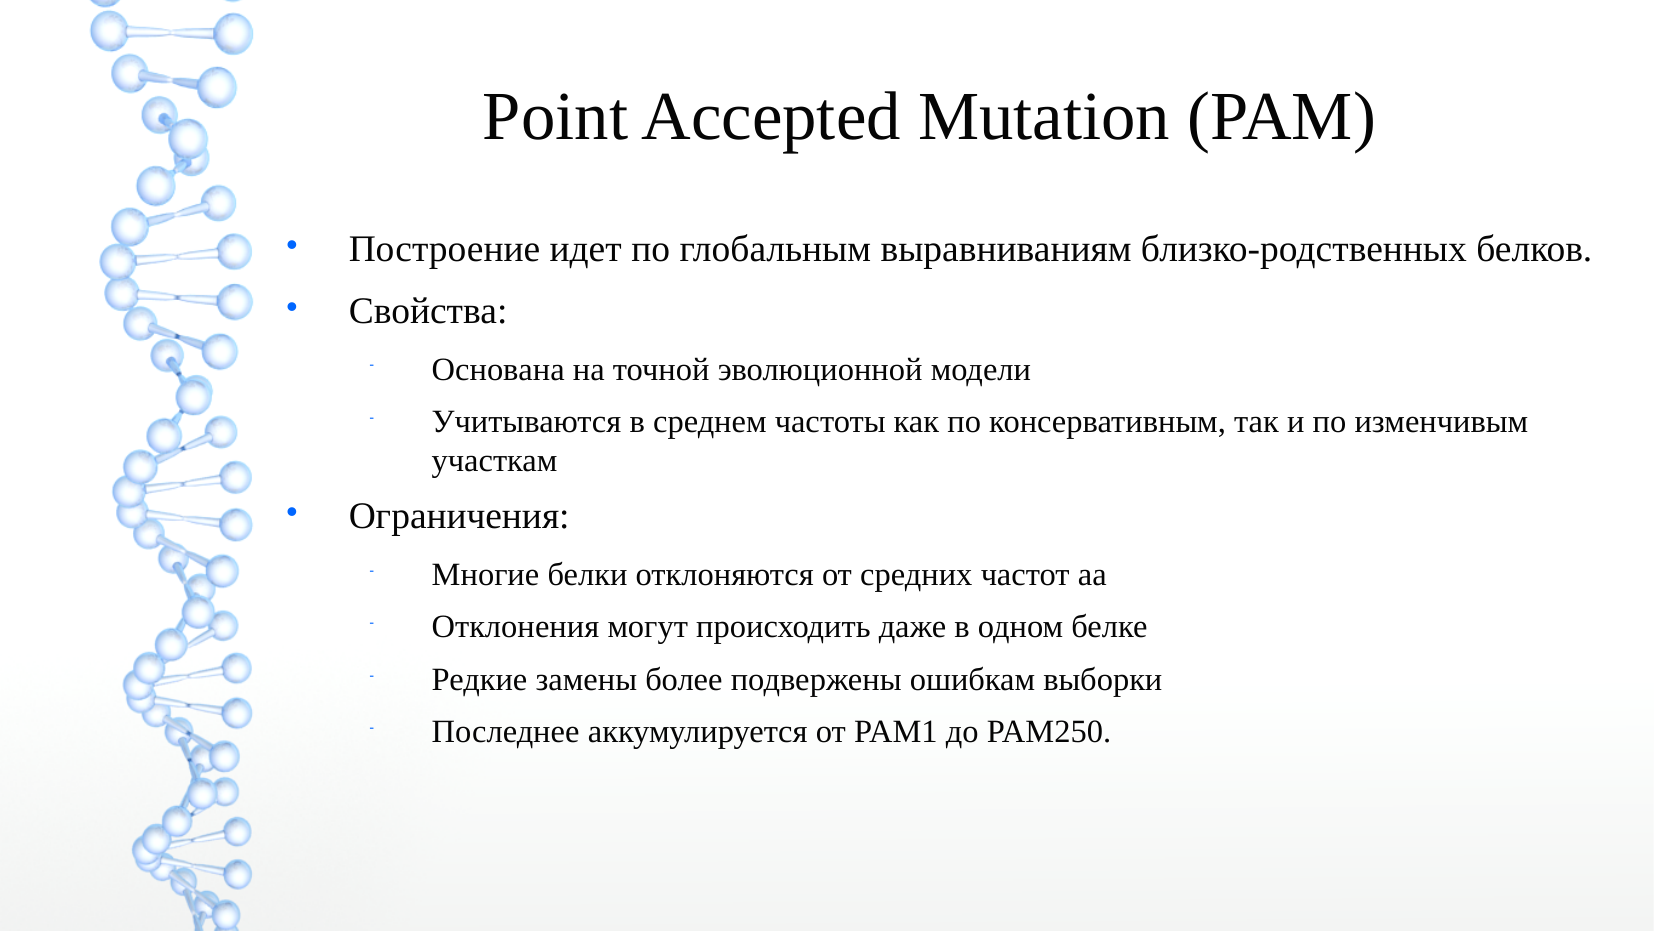

Point Accepted Mutation (PAM)
Построение идет по глобальным выравниваниям близко-родственных белков.
Свойства:
Основана на точной эволюционной модели
Учитываются в среднем частоты как по консервативным, так и по изменчивым участкам
Ограничения:
Многие белки отклоняются от средних частот аа
Отклонения могут происходить даже в одном белке
Редкие замены более подвержены ошибкам выборки
Последнее аккумулируется от PAM1 до PAM250.